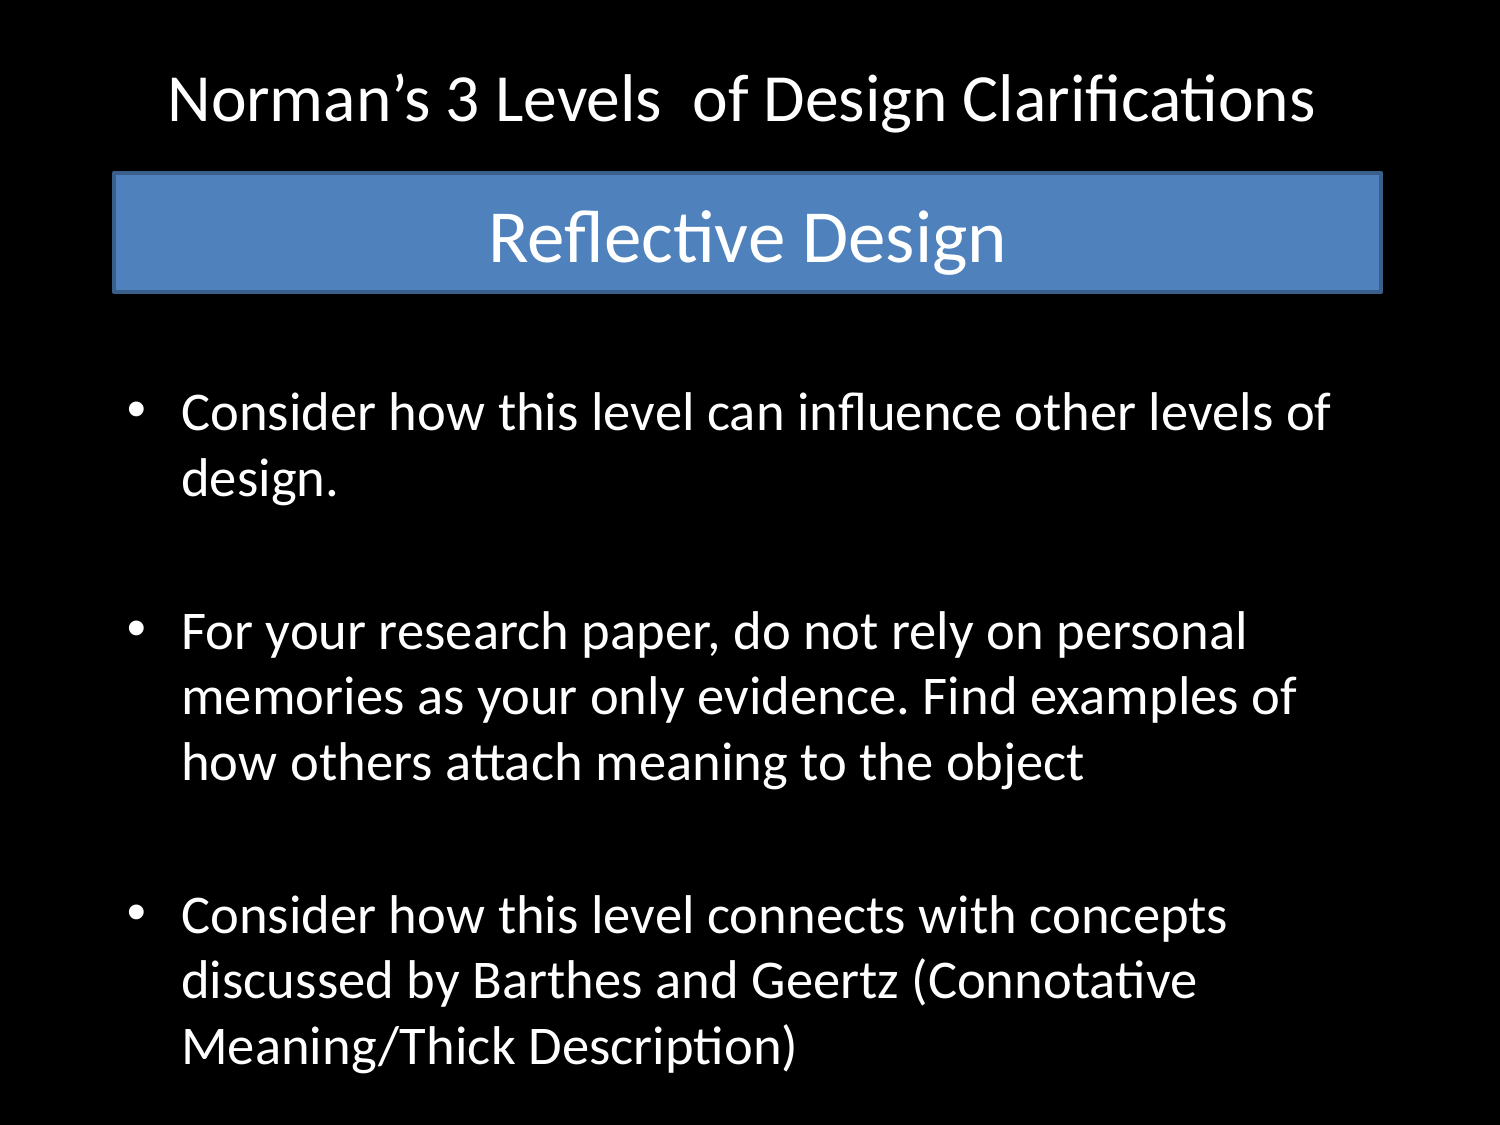

# Norman’s 3 Levels  of Design Clarifications
Reflective Design

Consider how this level can influence other levels of design.

For your research paper, do not rely on personal memories as your only evidence. Find examples of how others attach meaning to the object

Consider how this level connects with concepts discussed by Barthes and Geertz (Connotative Meaning/Thick Description)